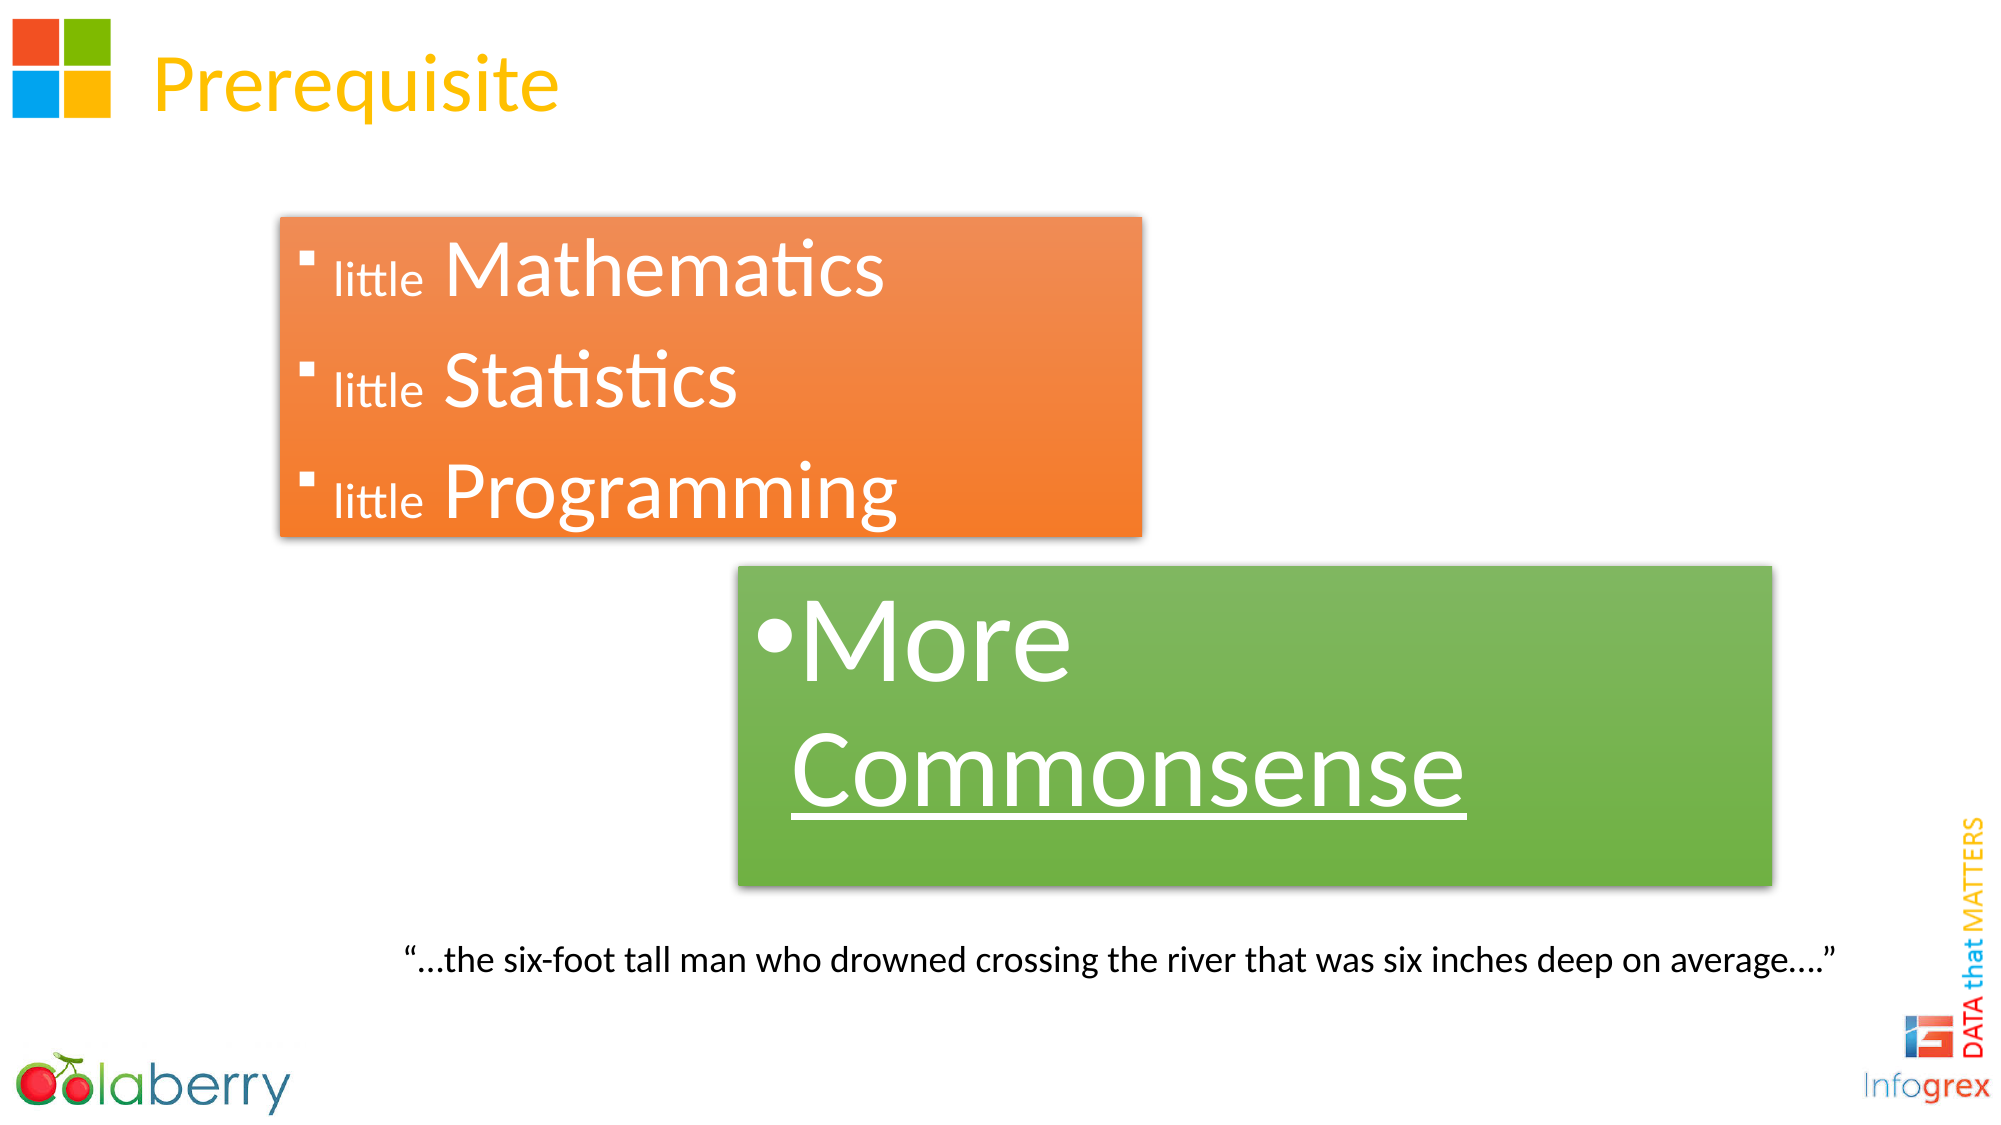

# Prerequisite
little Mathematics
little Statistics
little Programming
More Commonsense

“…the six-foot tall man who drowned crossing the river that was six inches deep on average….”